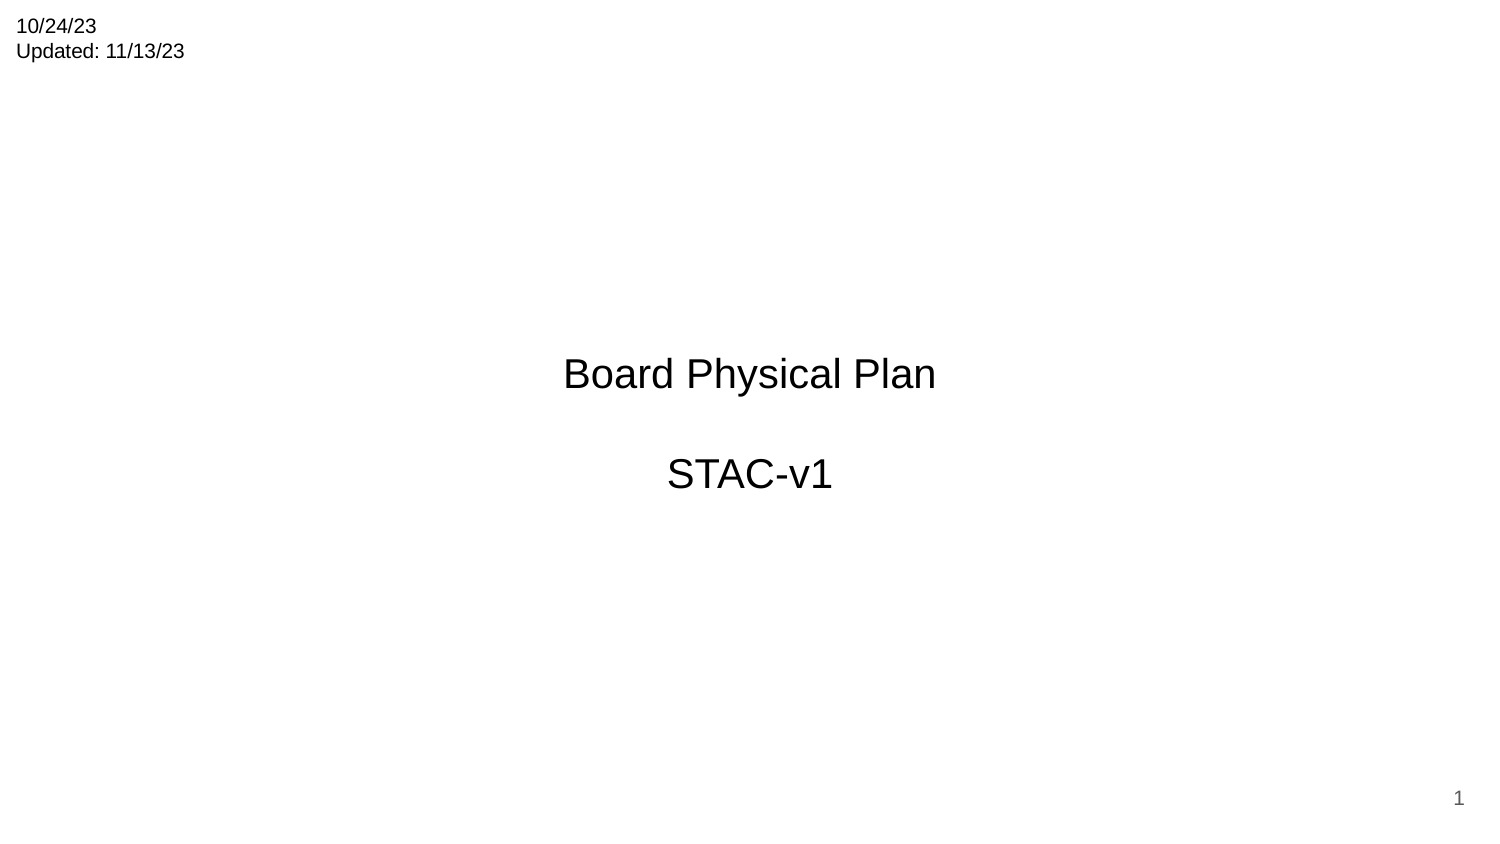

10/24/23
Updated: 11/13/23
Board Physical Plan

STAC-v1
1